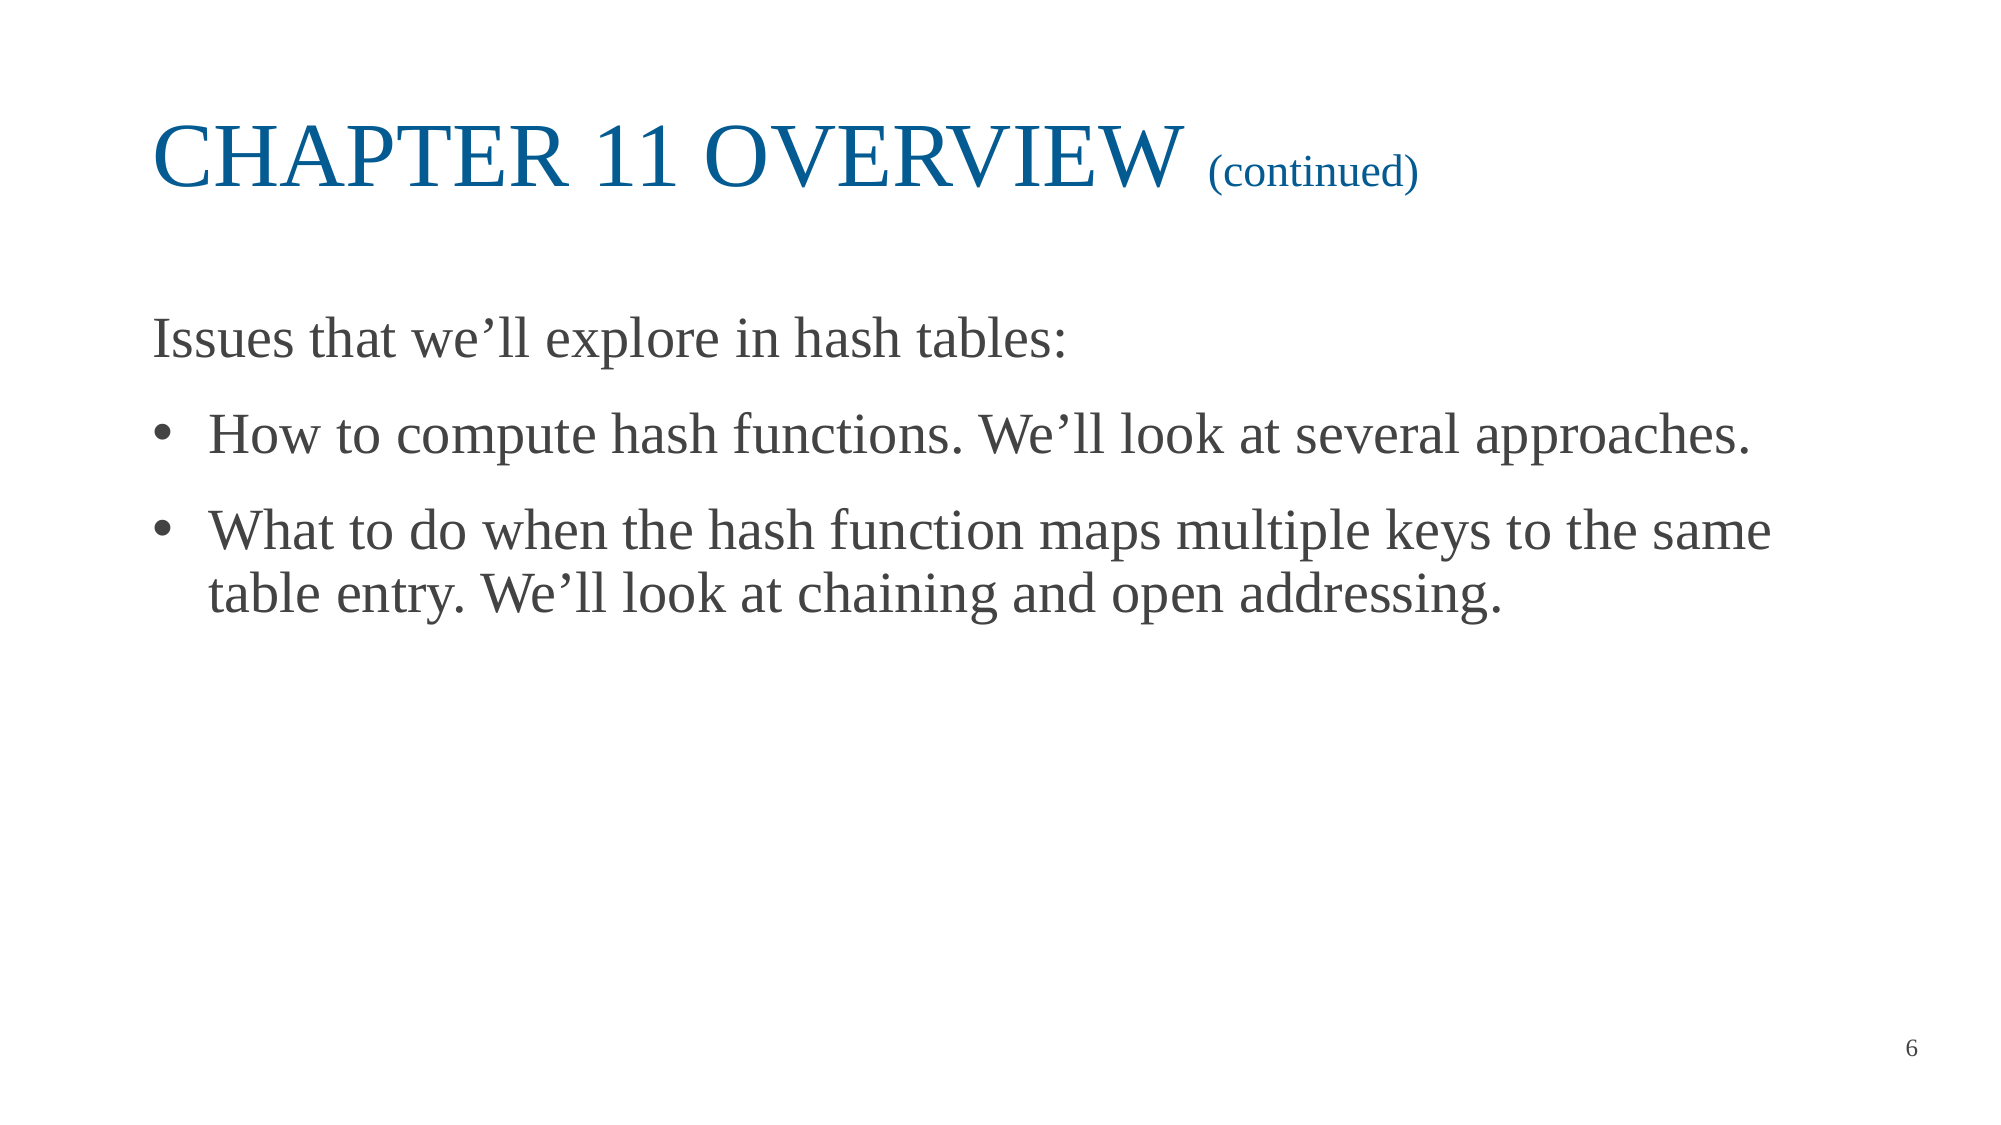

# CHAPTER 11 OVERVIEW (continued)
Issues that we’ll explore in hash tables:
How to compute hash functions. We’ll look at several approaches.
What to do when the hash function maps multiple keys to the same table entry. We’ll look at chaining and open addressing.
6